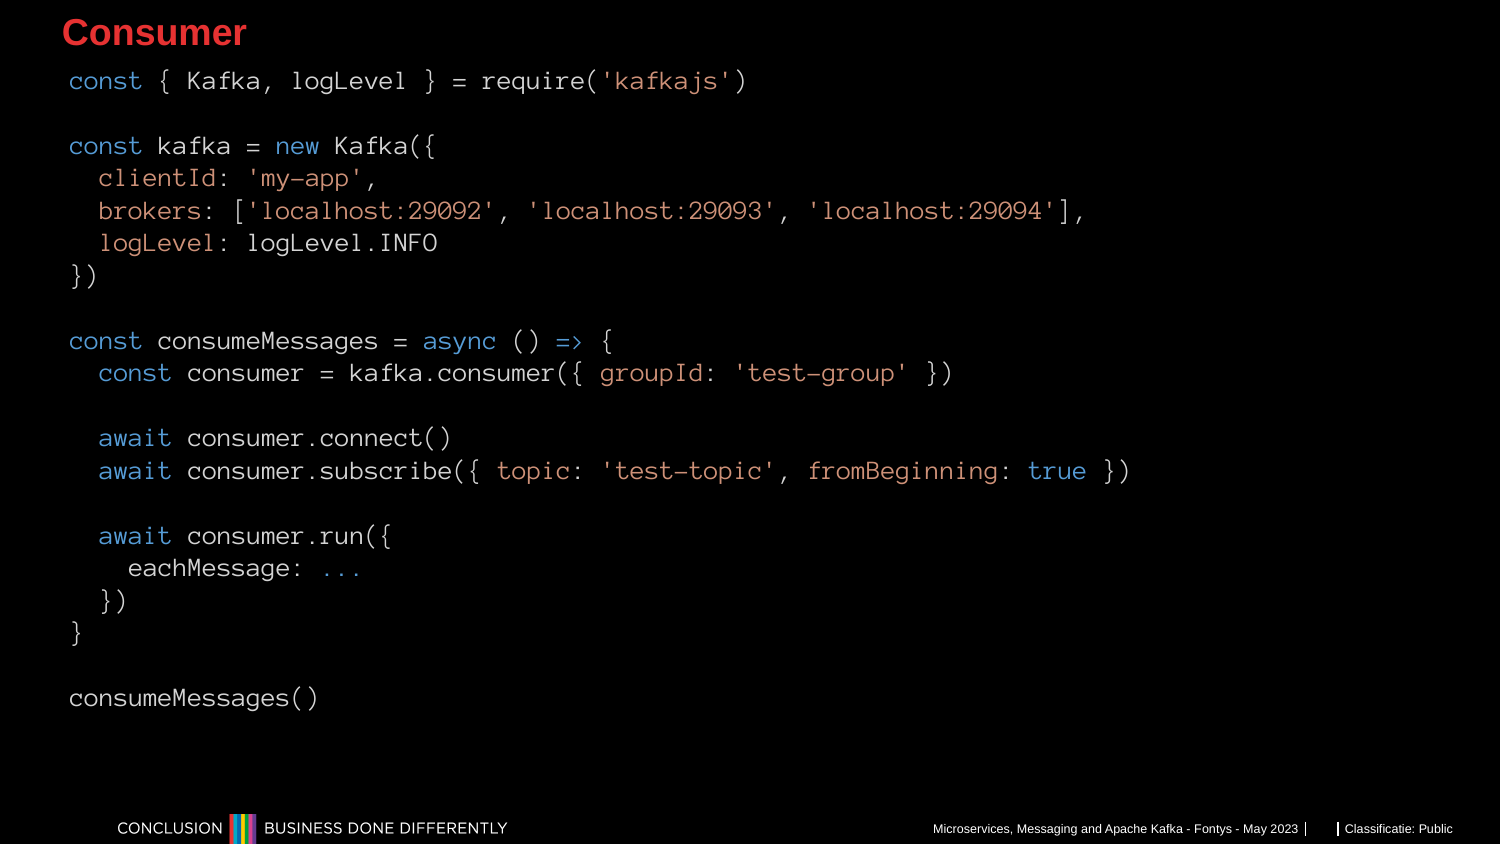

# Consumer

const { Kafka, logLevel } = require('kafkajs')
const kafka = new Kafka({
  clientId: 'my-app',
  brokers: ['localhost:29092', 'localhost:29093', 'localhost:29094'],
  logLevel: logLevel.INFO
})
const consumeMessages = async () => {
  const consumer = kafka.consumer({ groupId: 'test-group' })
  await consumer.connect()
  await consumer.subscribe({ topic: 'test-topic', fromBeginning: true })
  await consumer.run({
    eachMessage: ...
  })
}
consumeMessages()
Microservices, Messaging and Apache Kafka - Fontys - May 2023